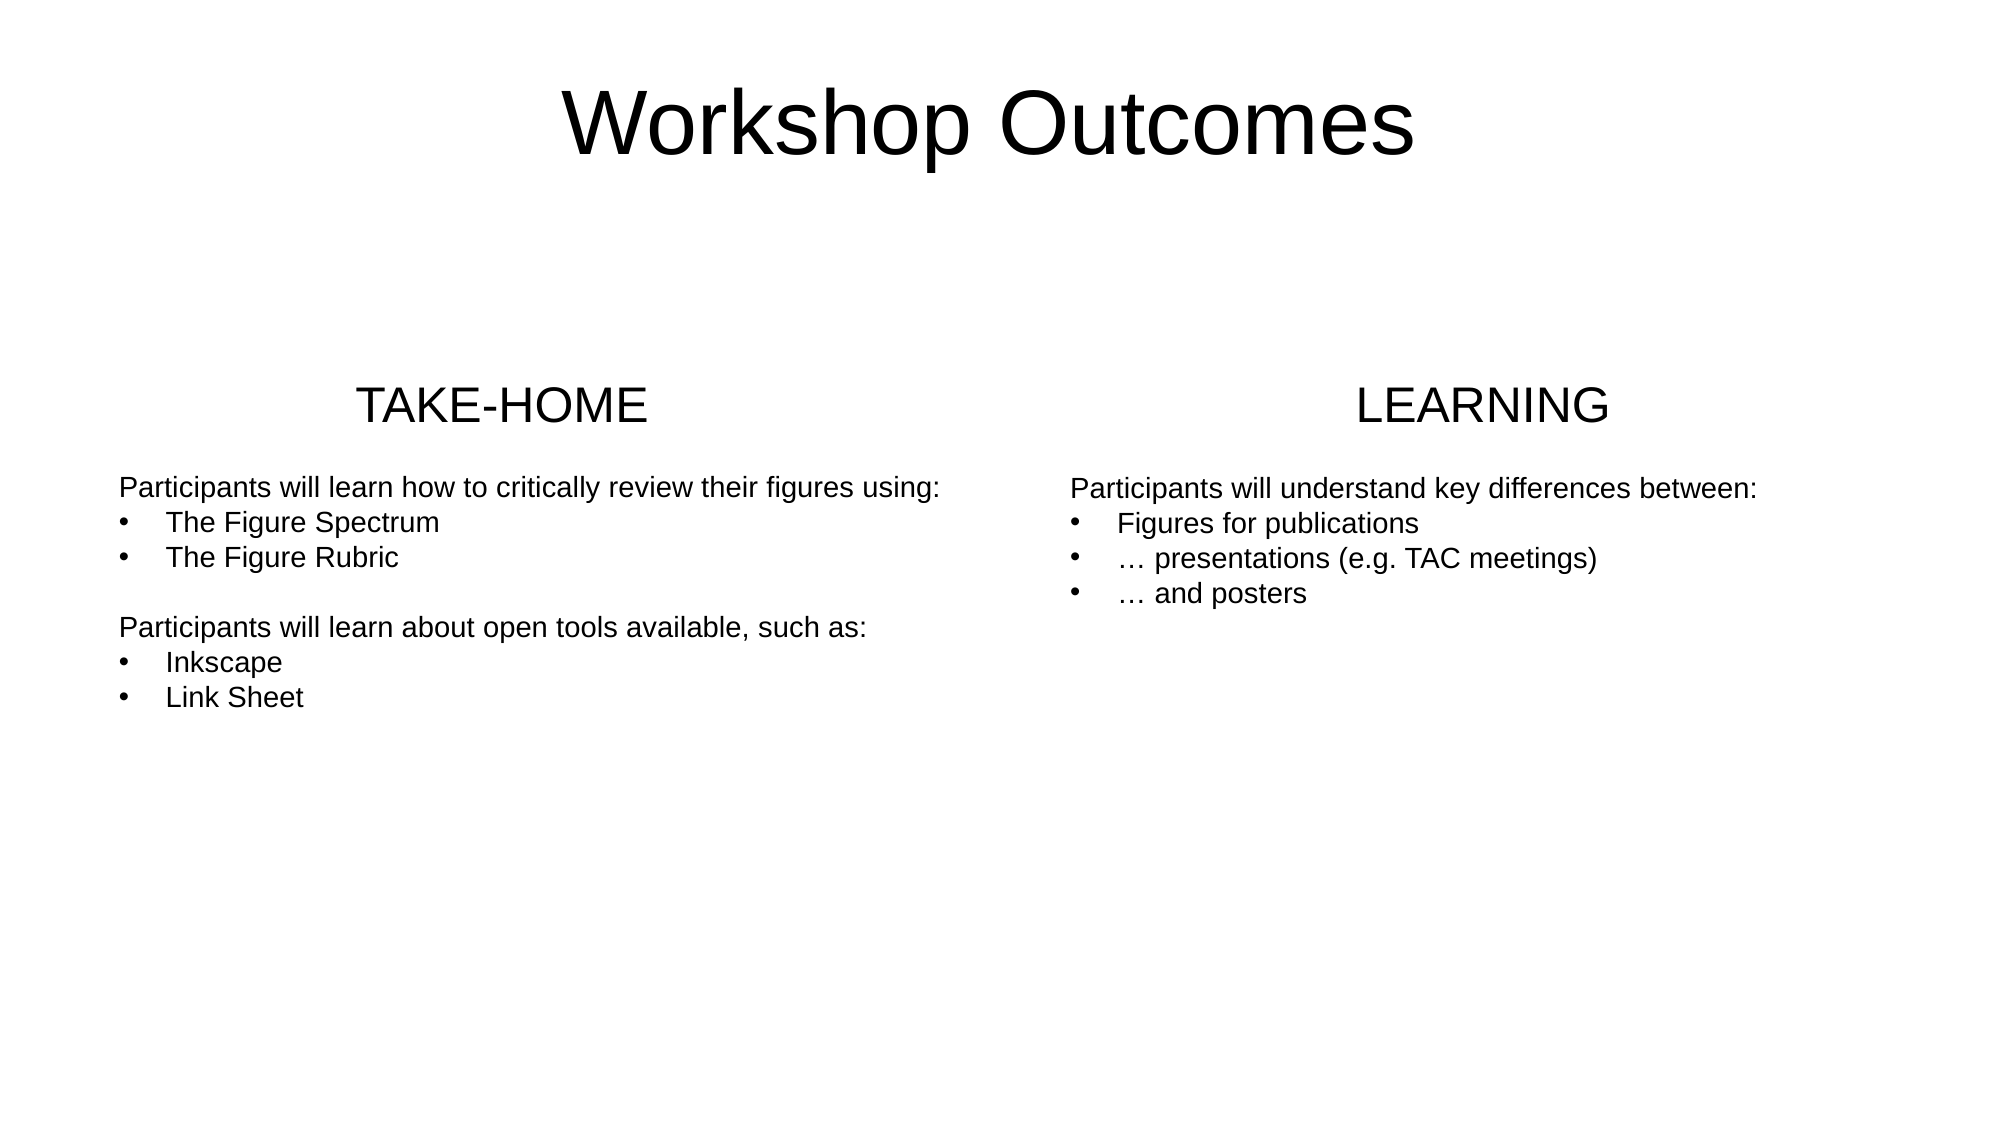

Workshop Outcomes
TAKE-HOME
LEARNING
Participants will learn how to critically review their figures using:
The Figure Spectrum
The Figure Rubric

Participants will learn about open tools available, such as:
Inkscape
Link Sheet
Participants will understand key differences between:
Figures for publications
… presentations (e.g. TAC meetings)
… and posters